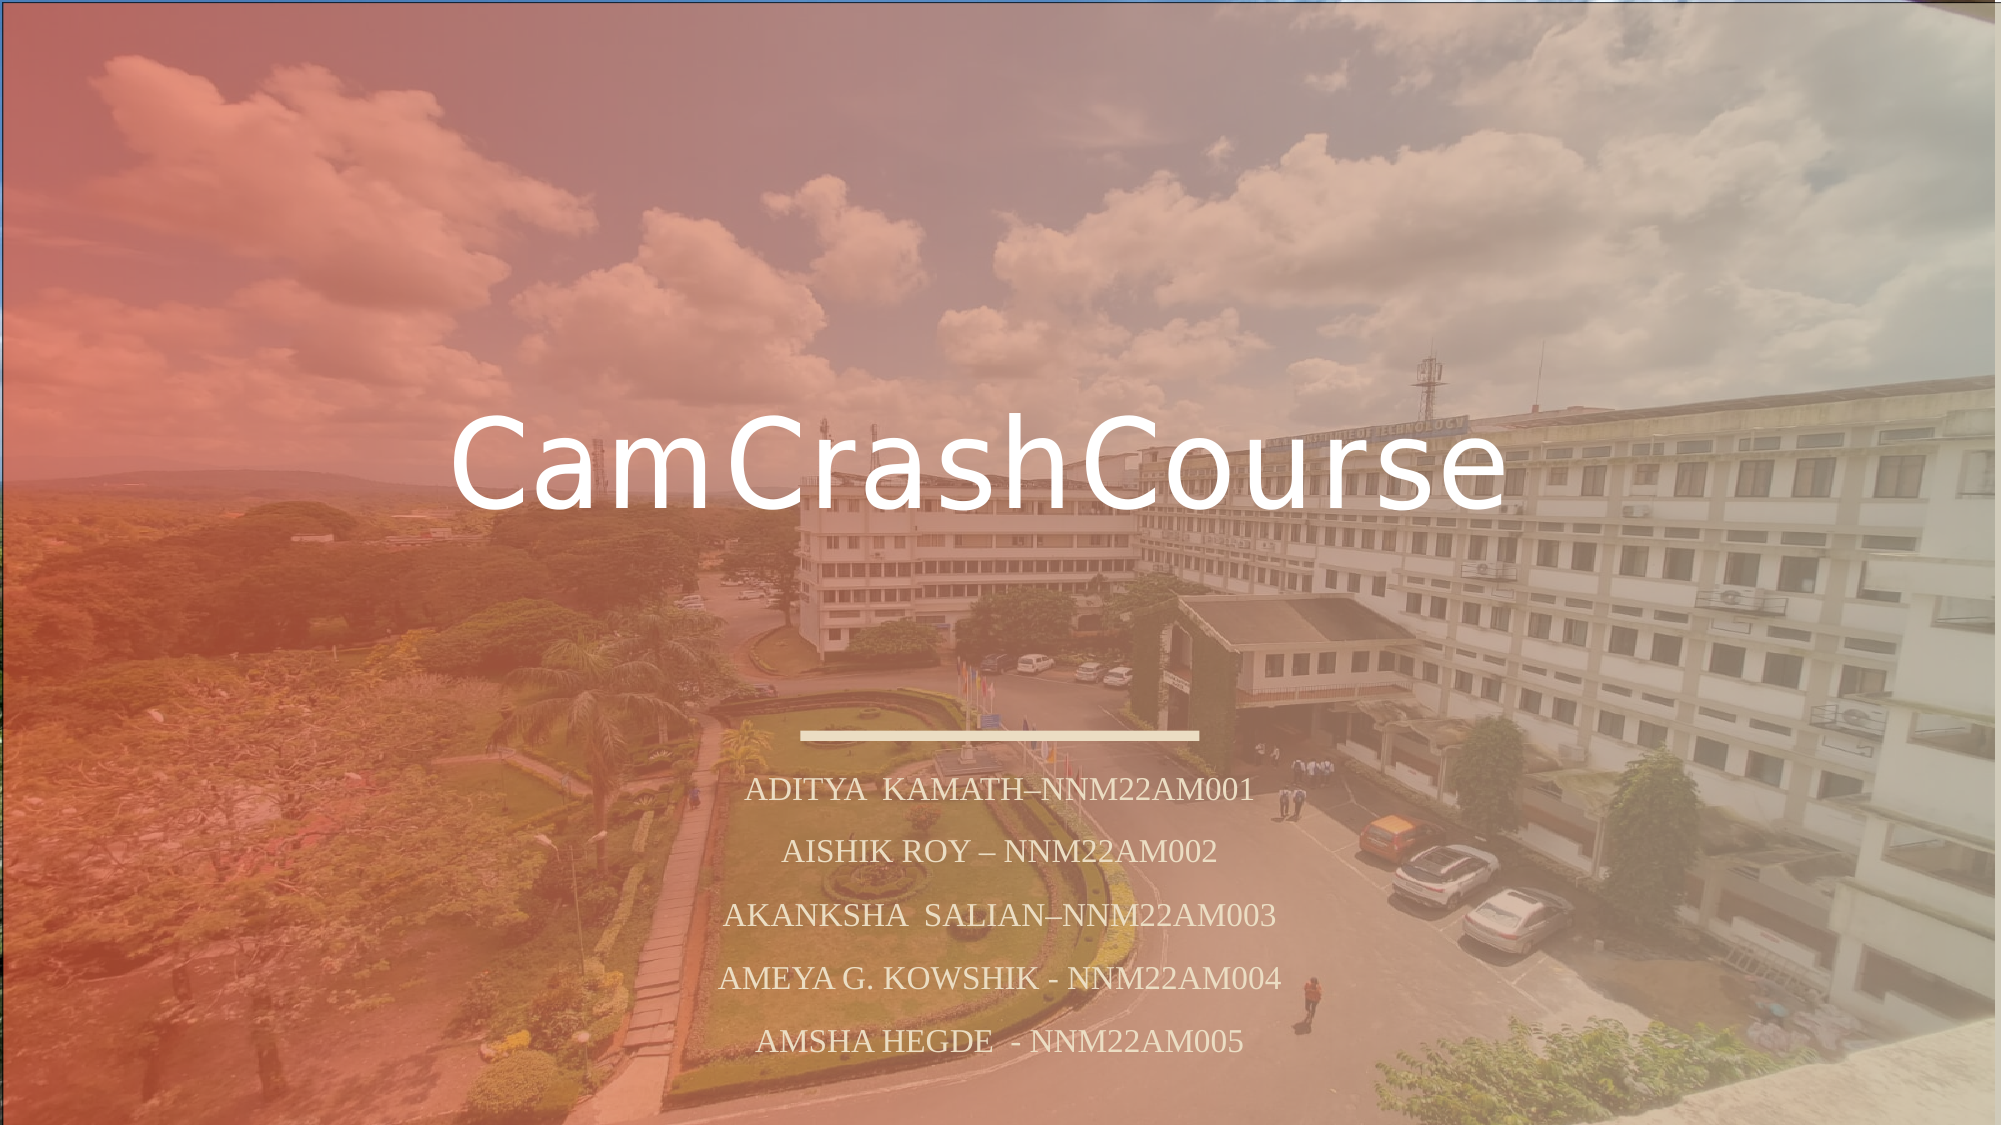

CamCrashCourse
ADITYA  KAMATH–NNM22AM001
AISHIK ROY – NNM22AM002
AKANKSHA  SALIAN–NNM22AM003
AMEYA G. KOWSHIK - NNM22AM004
AMSHA HEGDE  - NNM22AM005